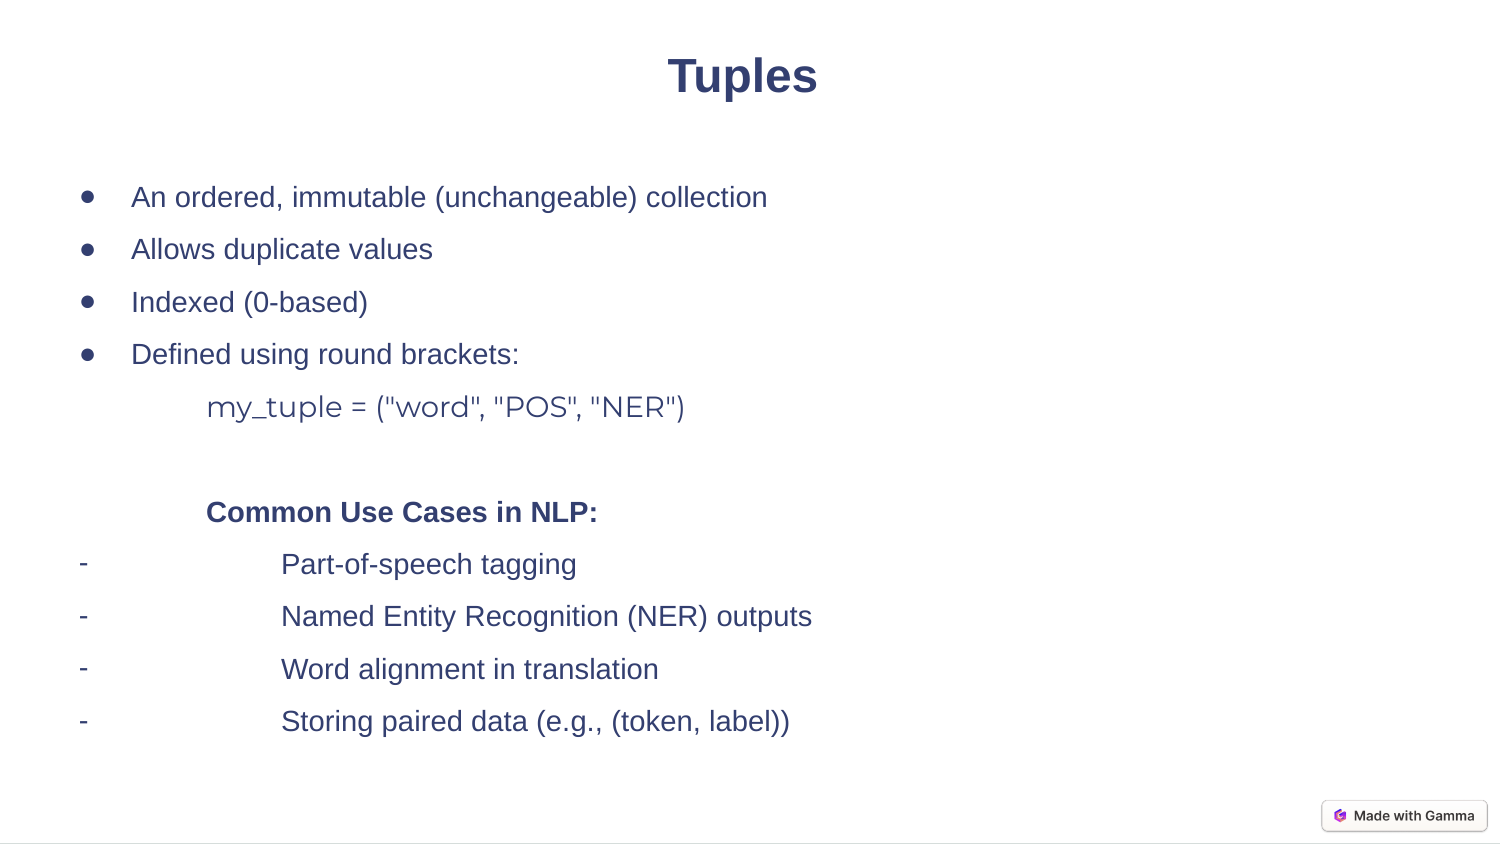

Tuples
An ordered, immutable (unchangeable) collection
Allows duplicate values
Indexed (0-based)
Defined using round brackets:
	my_tuple = ("word", "POS", "NER")

Common Use Cases in NLP:
	Part-of-speech tagging
	Named Entity Recognition (NER) outputs
	Word alignment in translation
	Storing paired data (e.g., (token, label))